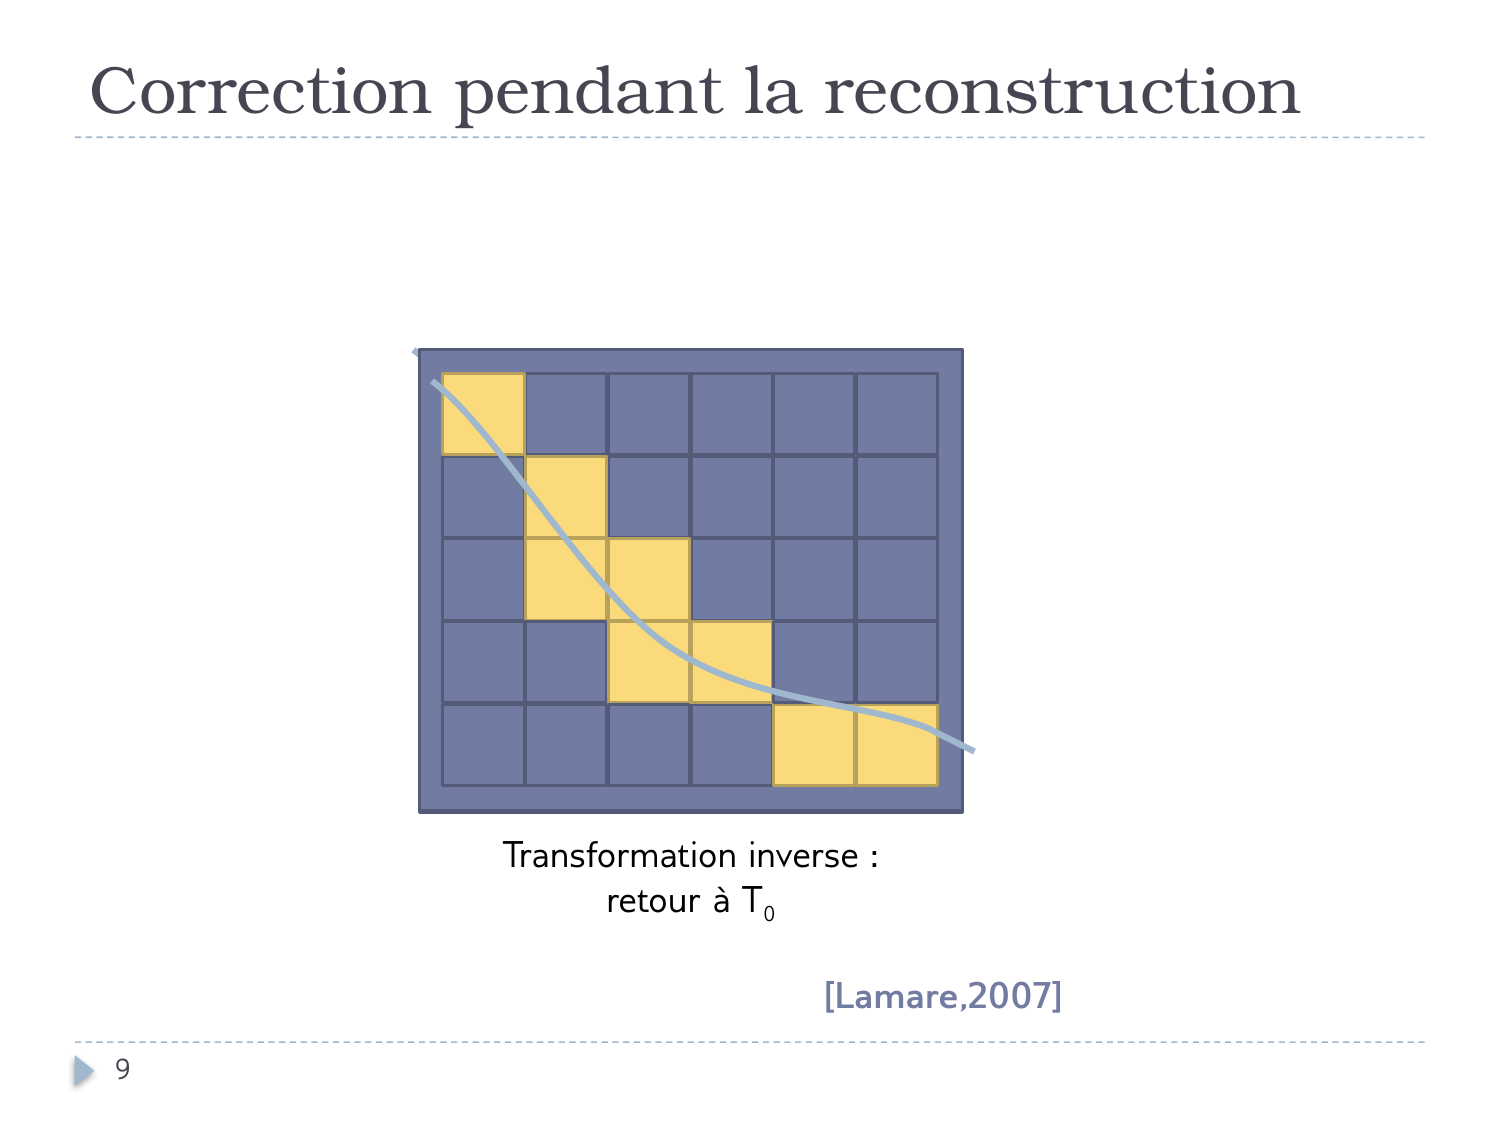

# Correction pendant la reconstruction

Ajout des informations de la LDR

Ajout des informations de la LDR

Transformation inverse : retour à T0

Image adaptée au temps Tn

Image au temps de référence T0.

[Lamare,2007]
9